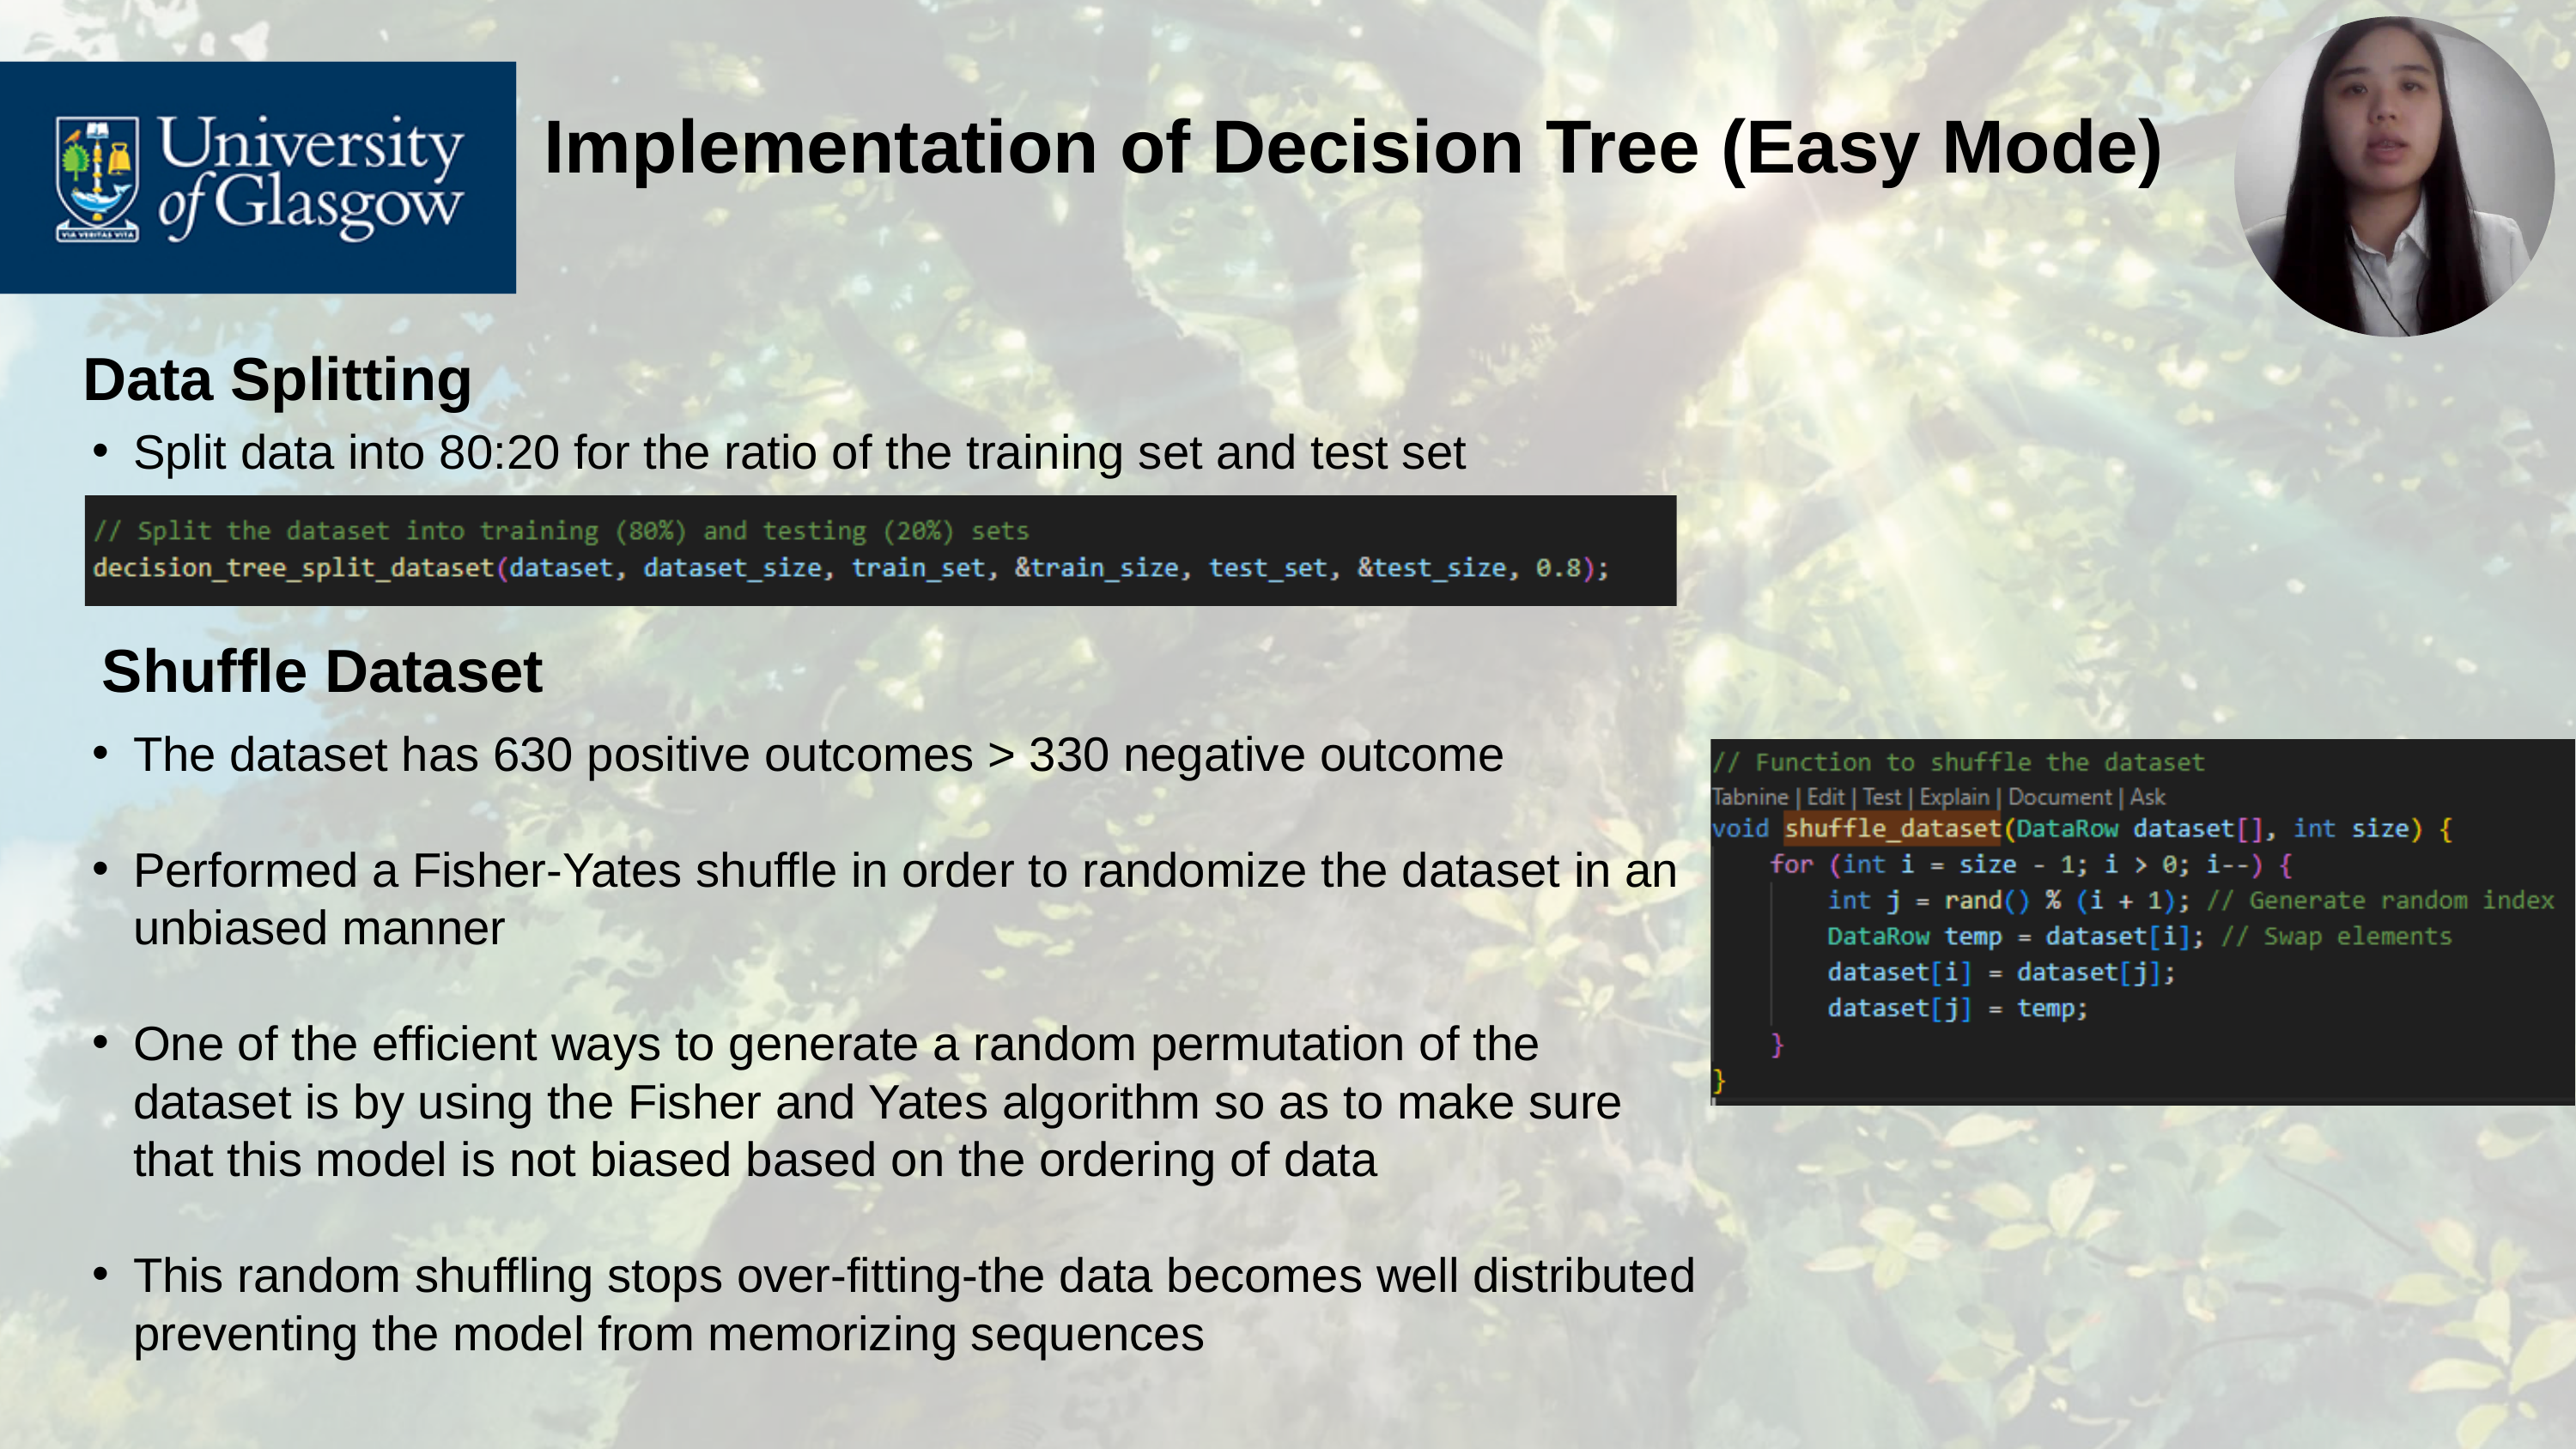

Implementation of Decision Tree (Easy Mode)
Data Splitting
Split data into 80:20 for the ratio of the training set and test set

Shuffle Dataset
The dataset has 630 positive outcomes > 330 negative outcome

Performed a Fisher-Yates shuffle in order to randomize the dataset in an unbiased manner

One of the efficient ways to generate a random permutation of the dataset is by using the Fisher and Yates algorithm so as to make sure that this model is not biased based on the ordering of data

This random shuffling stops over-fitting-the data becomes well distributed preventing the model from memorizing sequences